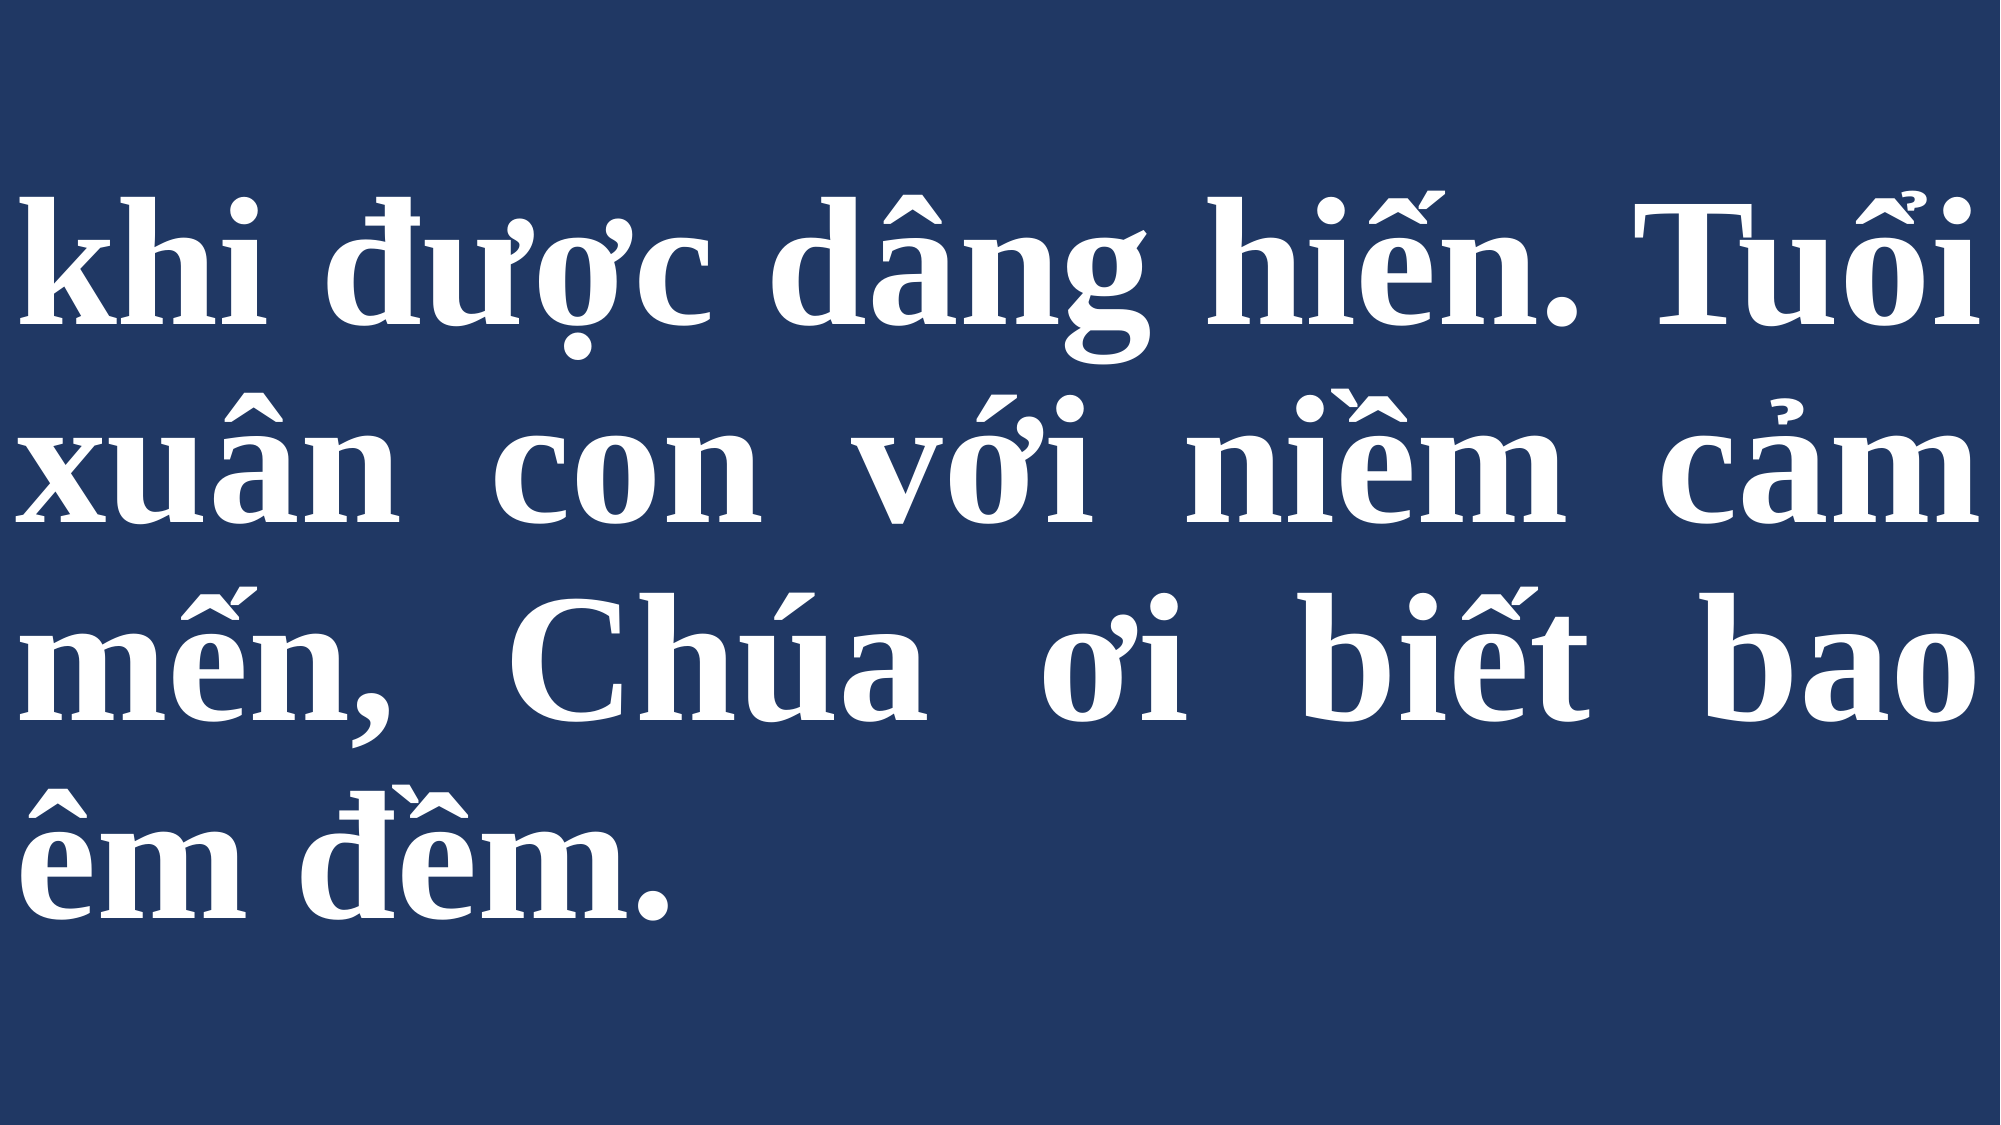

# khi được dâng hiến. Tuổi xuân con với niềm cảm mến, Chúa ơi biết bao êm đềm.